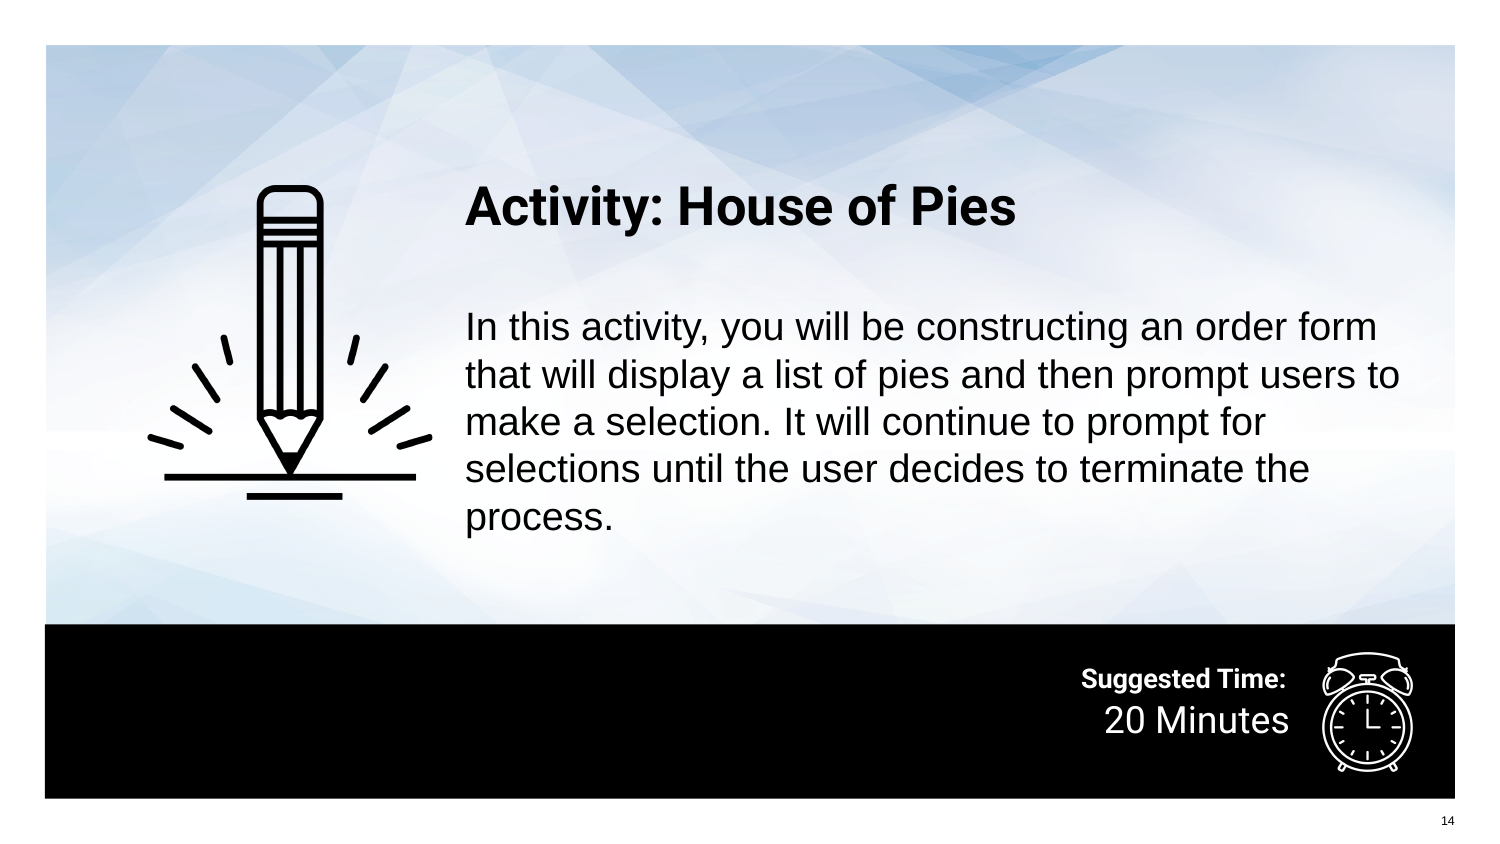

Activity: House of Pies

In this activity, you will be constructing an order form that will display a list of pies and then prompt users to make a selection. It will continue to prompt for selections until the user decides to terminate the process.

# 20 Minutes

14